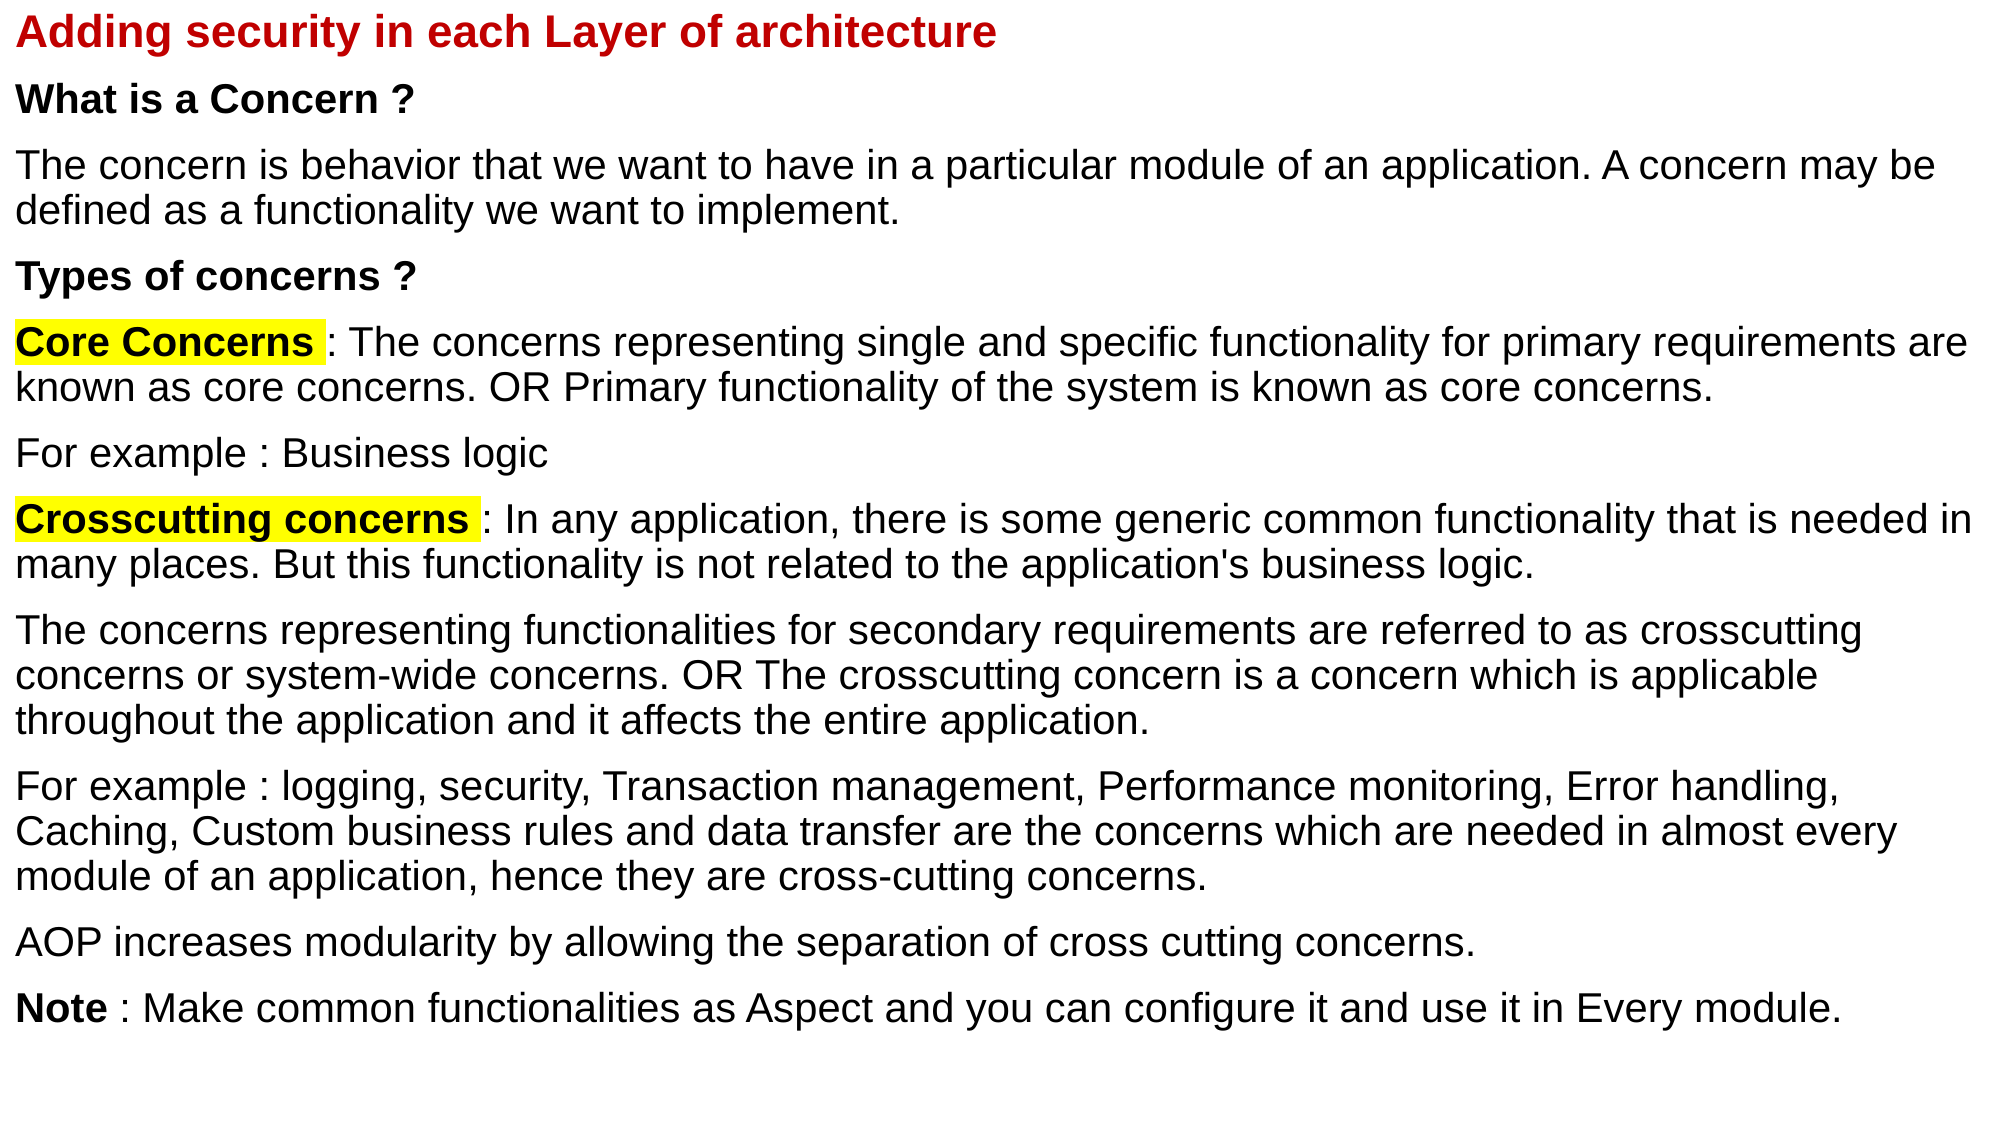

Adding security in each Layer of architecture
What is a Concern ?
The concern is behavior that we want to have in a particular module of an application. A concern may be defined as a functionality we want to implement.
Types of concerns ?
Core Concerns : The concerns representing single and specific functionality for primary requirements are known as core concerns. OR Primary functionality of the system is known as core concerns.
For example : Business logic
Crosscutting concerns : In any application, there is some generic common functionality that is needed in many places. But this functionality is not related to the application's business logic.
The concerns representing functionalities for secondary requirements are referred to as crosscutting concerns or system-wide concerns. OR The crosscutting concern is a concern which is applicable throughout the application and it affects the entire application.
For example : logging, security, Transaction management, Performance monitoring, Error handling, Caching, Custom business rules and data transfer are the concerns which are needed in almost every module of an application, hence they are cross-cutting concerns.
AOP increases modularity by allowing the separation of cross cutting concerns.
Note : Make common functionalities as Aspect and you can configure it and use it in Every module.